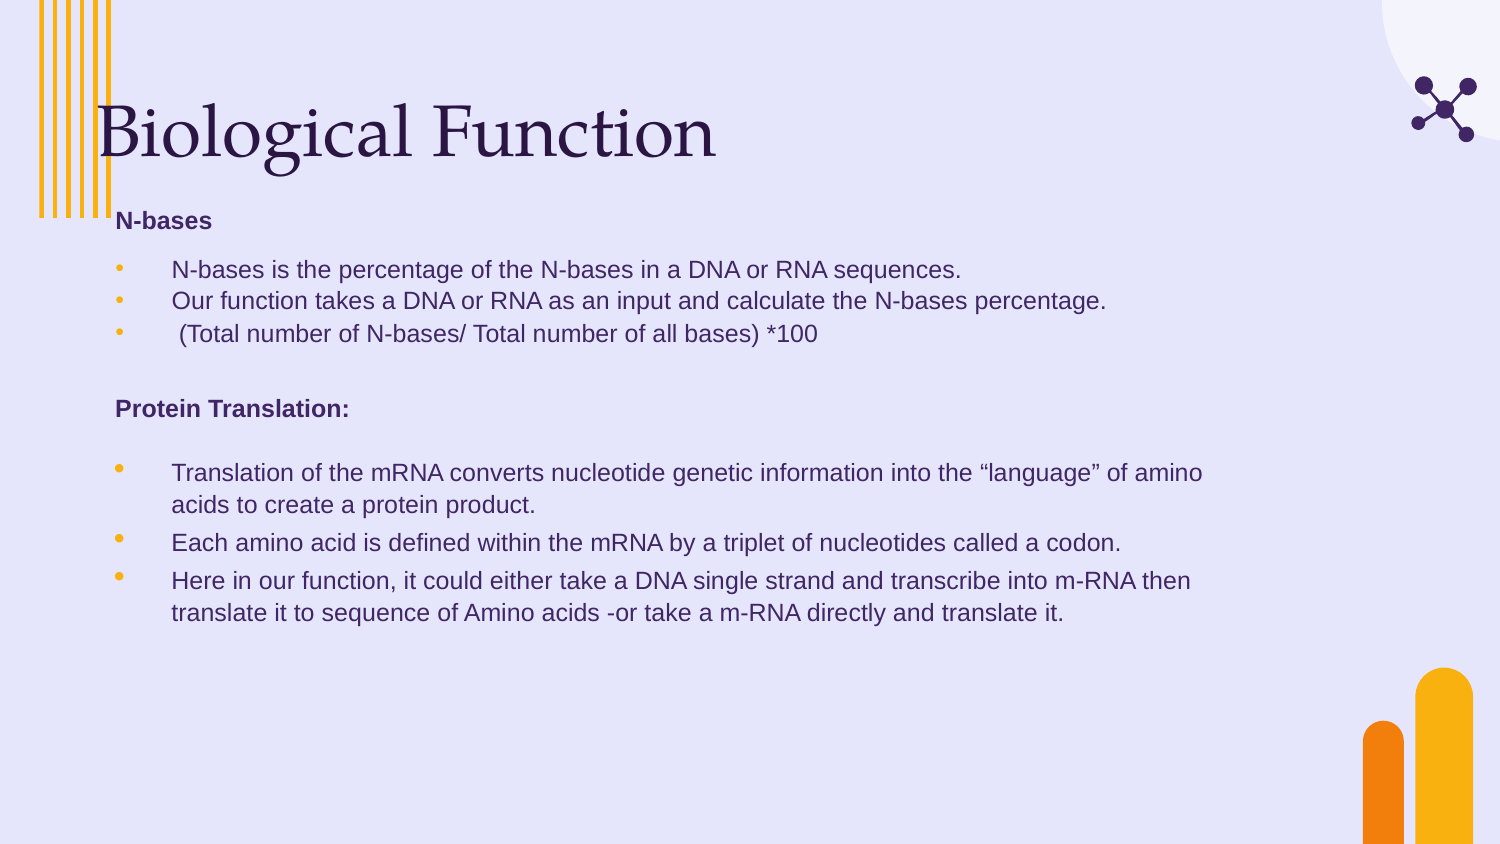

# Biological Function

N-bases
N-bases is the percentage of the N-bases in a DNA or RNA sequences.
Our function takes a DNA or RNA as an input and calculate the N-bases percentage.
 (Total number of N-bases/ Total number of all bases) *100
Protein Translation:

Translation of the mRNA converts nucleotide genetic information into the “language” of amino acids to create a protein product.
Each amino acid is defined within the mRNA by a triplet of nucleotides called a codon.
Here in our function, it could either take a DNA single strand and transcribe into m-RNA then translate it to sequence of Amino acids -or take a m-RNA directly and translate it.